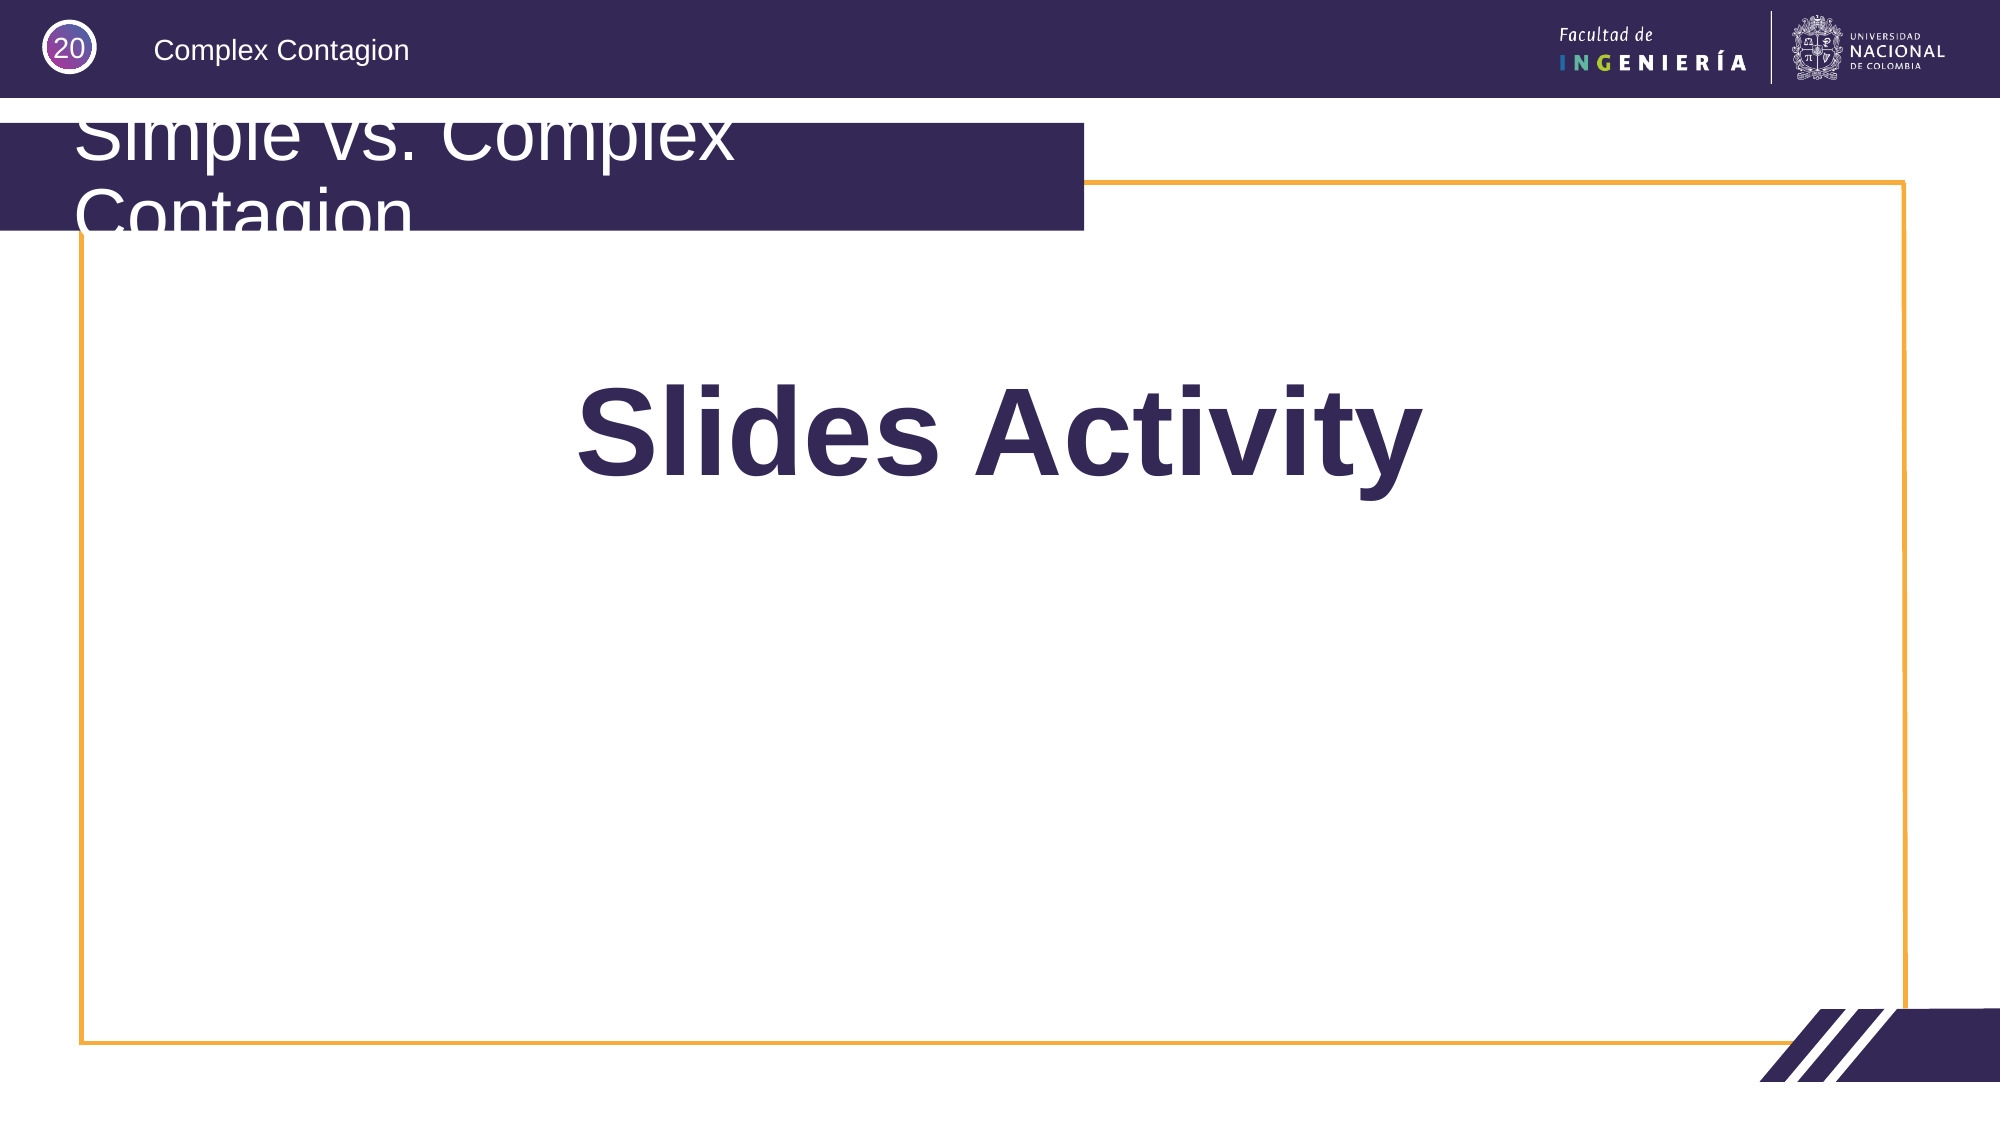

20
# Simple vs. Complex Contagion
Slides Activity